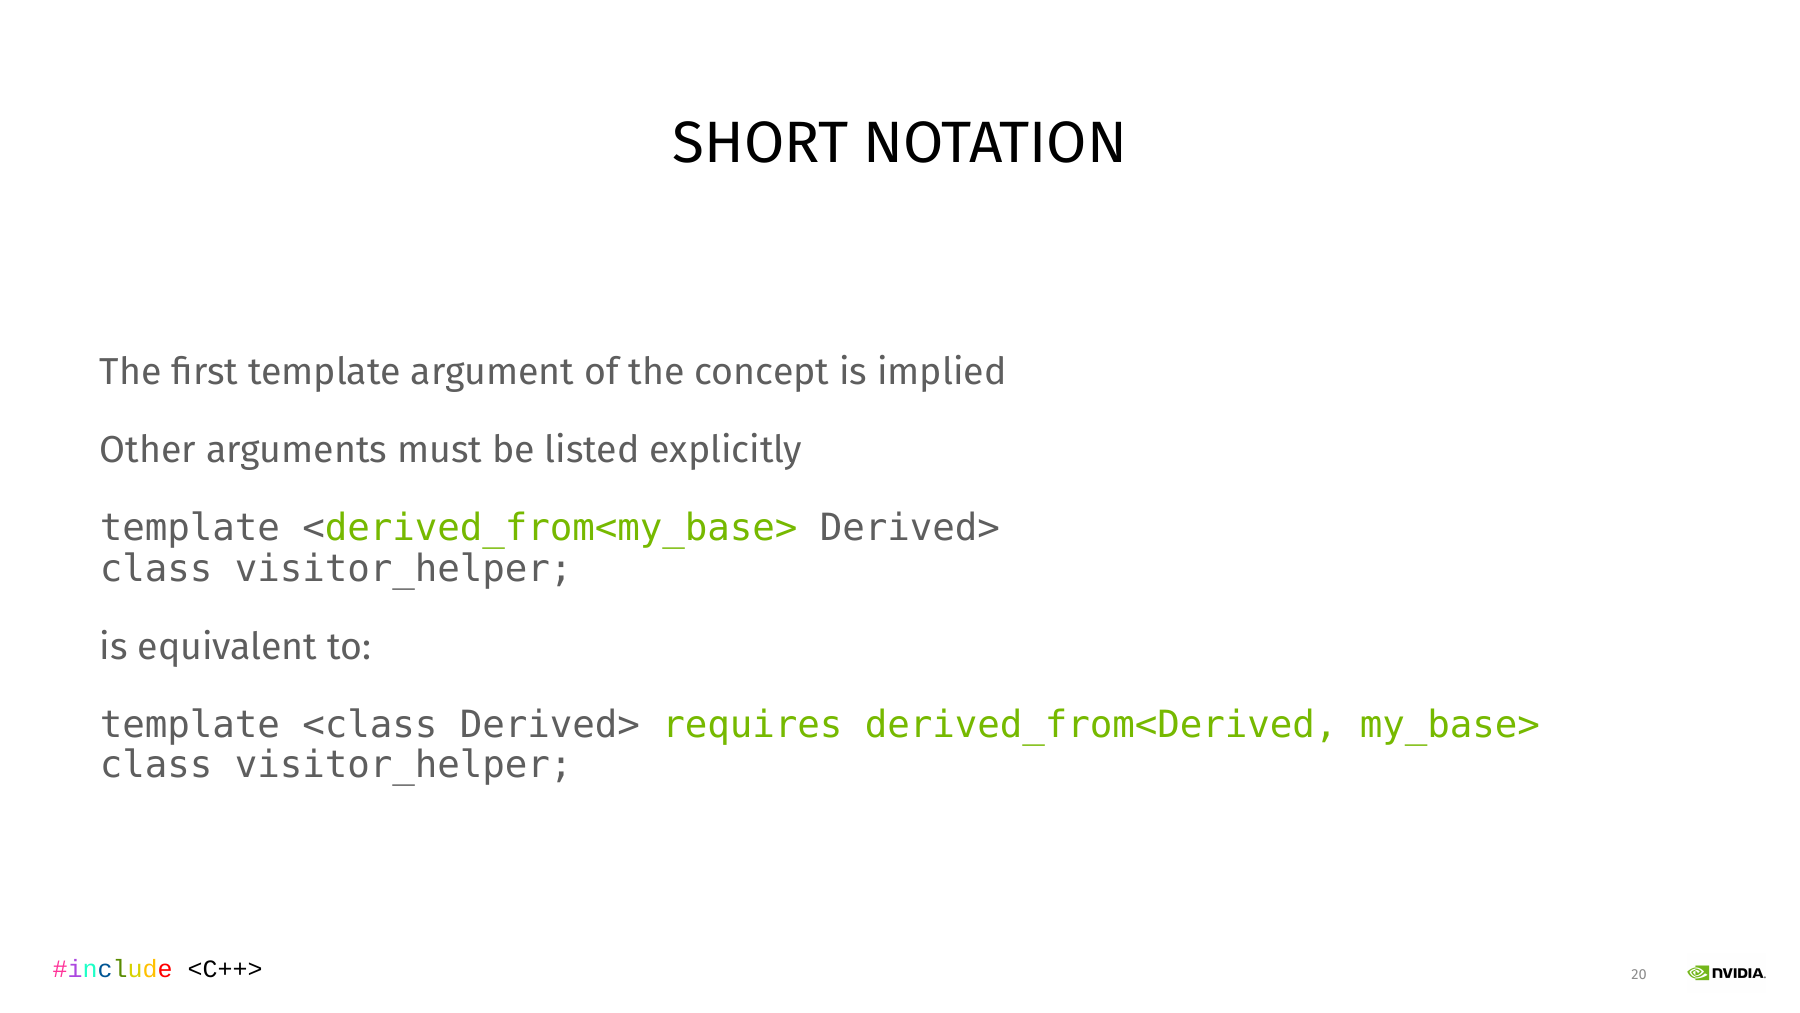

# Short Notation

The first template argument of the concept is implied
Other arguments must be listed explicitly
template <derived_from<my_base> Derived>
class visitor_helper;
is equivalent to:
template <class Derived> requires derived_from<Derived, my_base>
class visitor_helper;